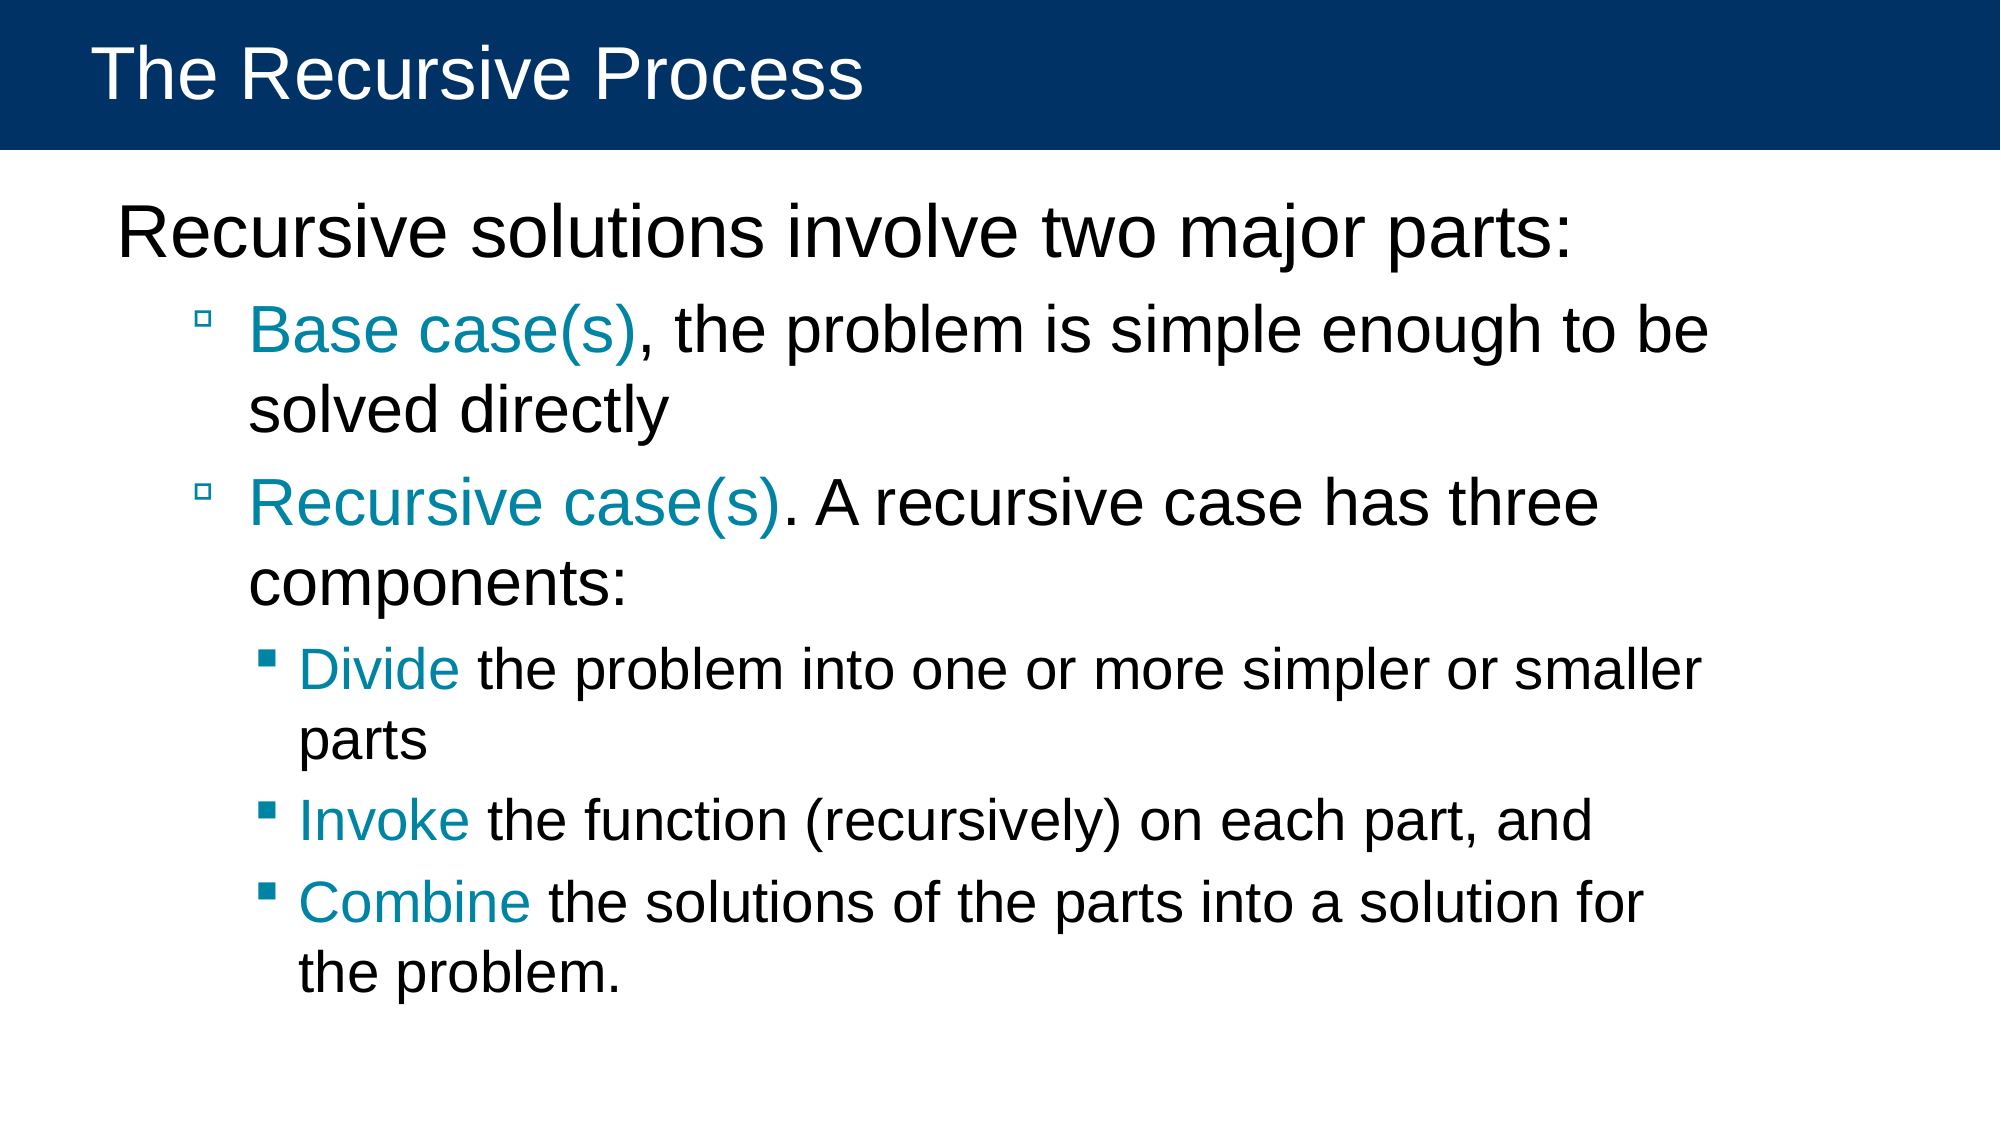

# The Recursive Process
Recursive solutions involve two major parts:
Base case(s), the problem is simple enough to be solved directly
Recursive case(s). A recursive case has three components:
Divide the problem into one or more simpler or smaller parts
Invoke the function (recursively) on each part, and
Combine the solutions of the parts into a solution for the problem.